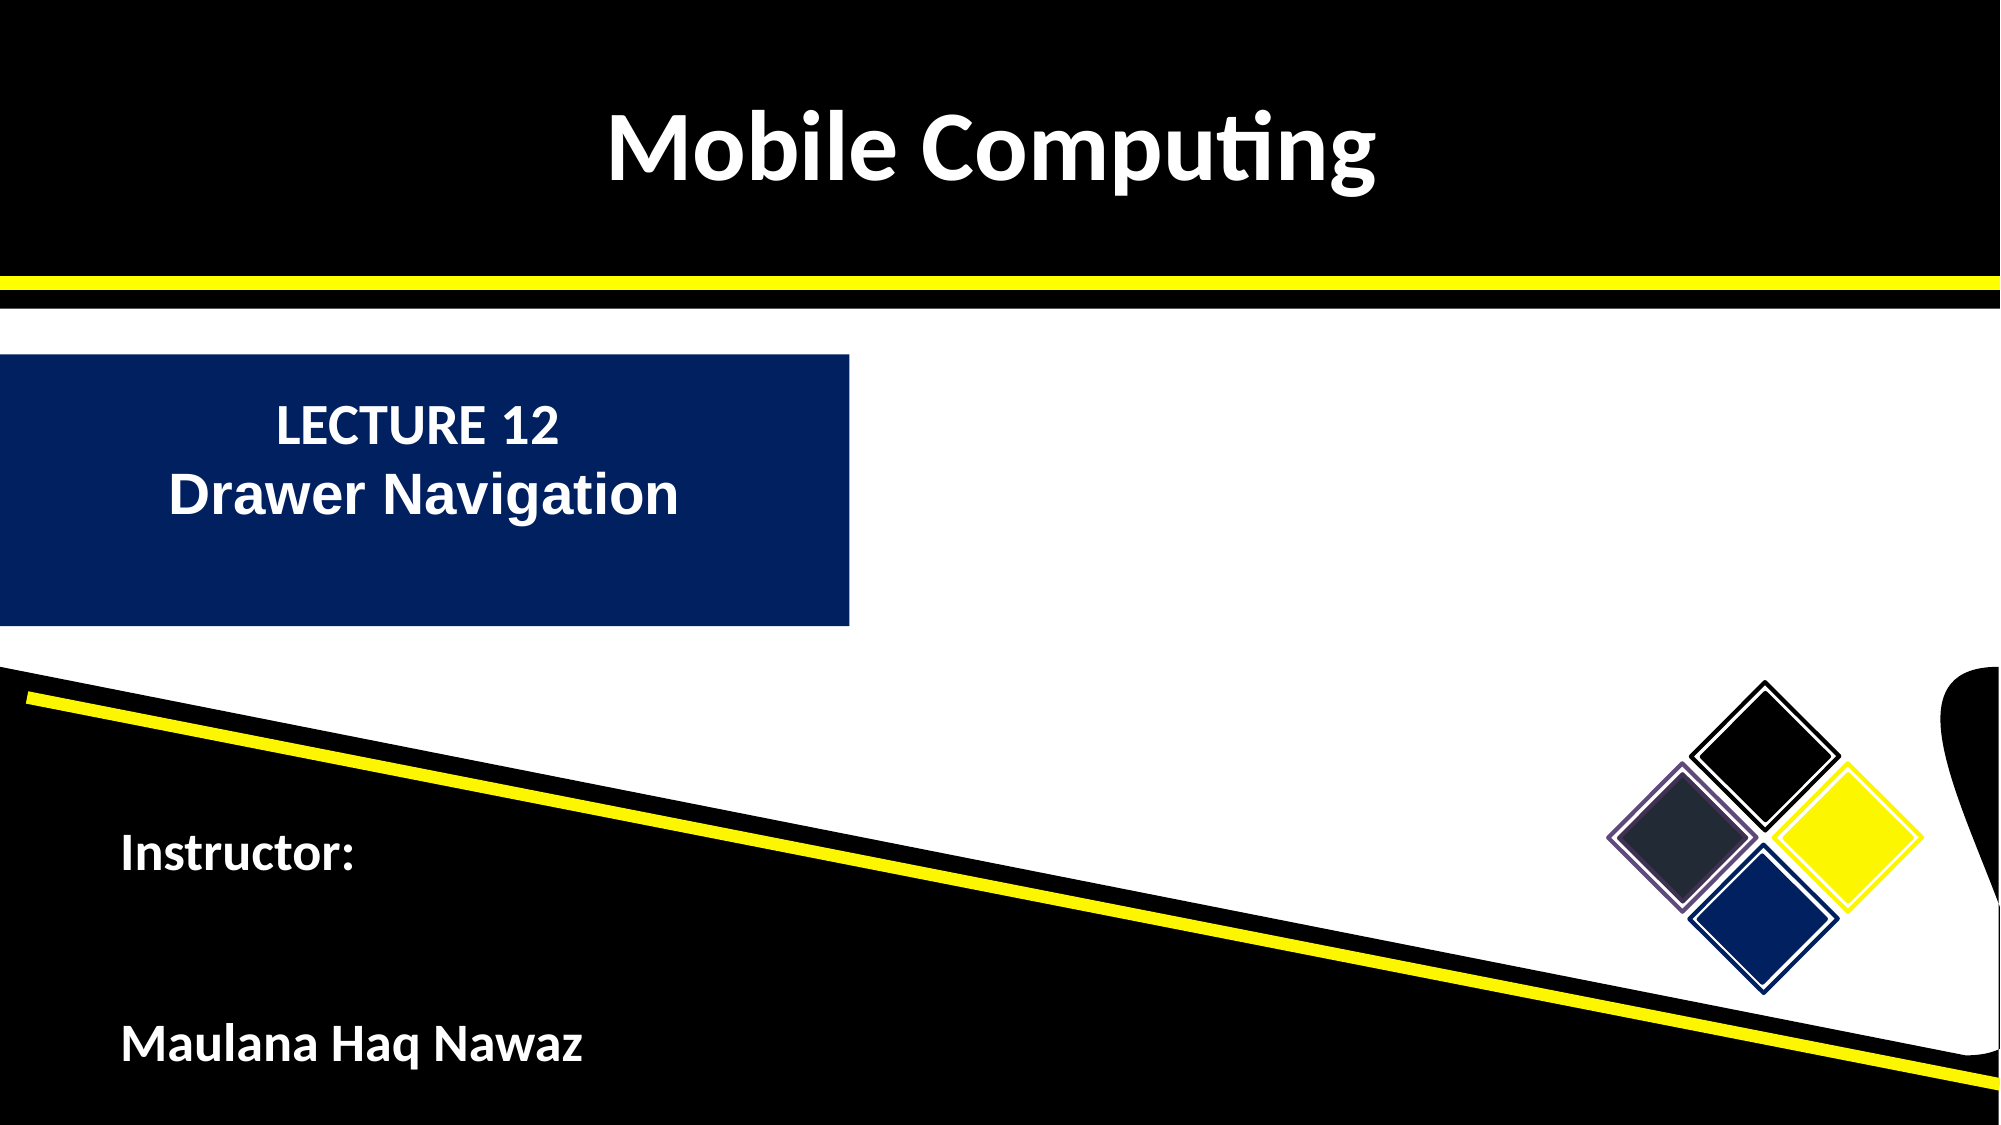

Mobile Computing
Mobile Computing
LECTURE 12
Drawer Navigation

Instructor:

Maulana Haq Nawaz